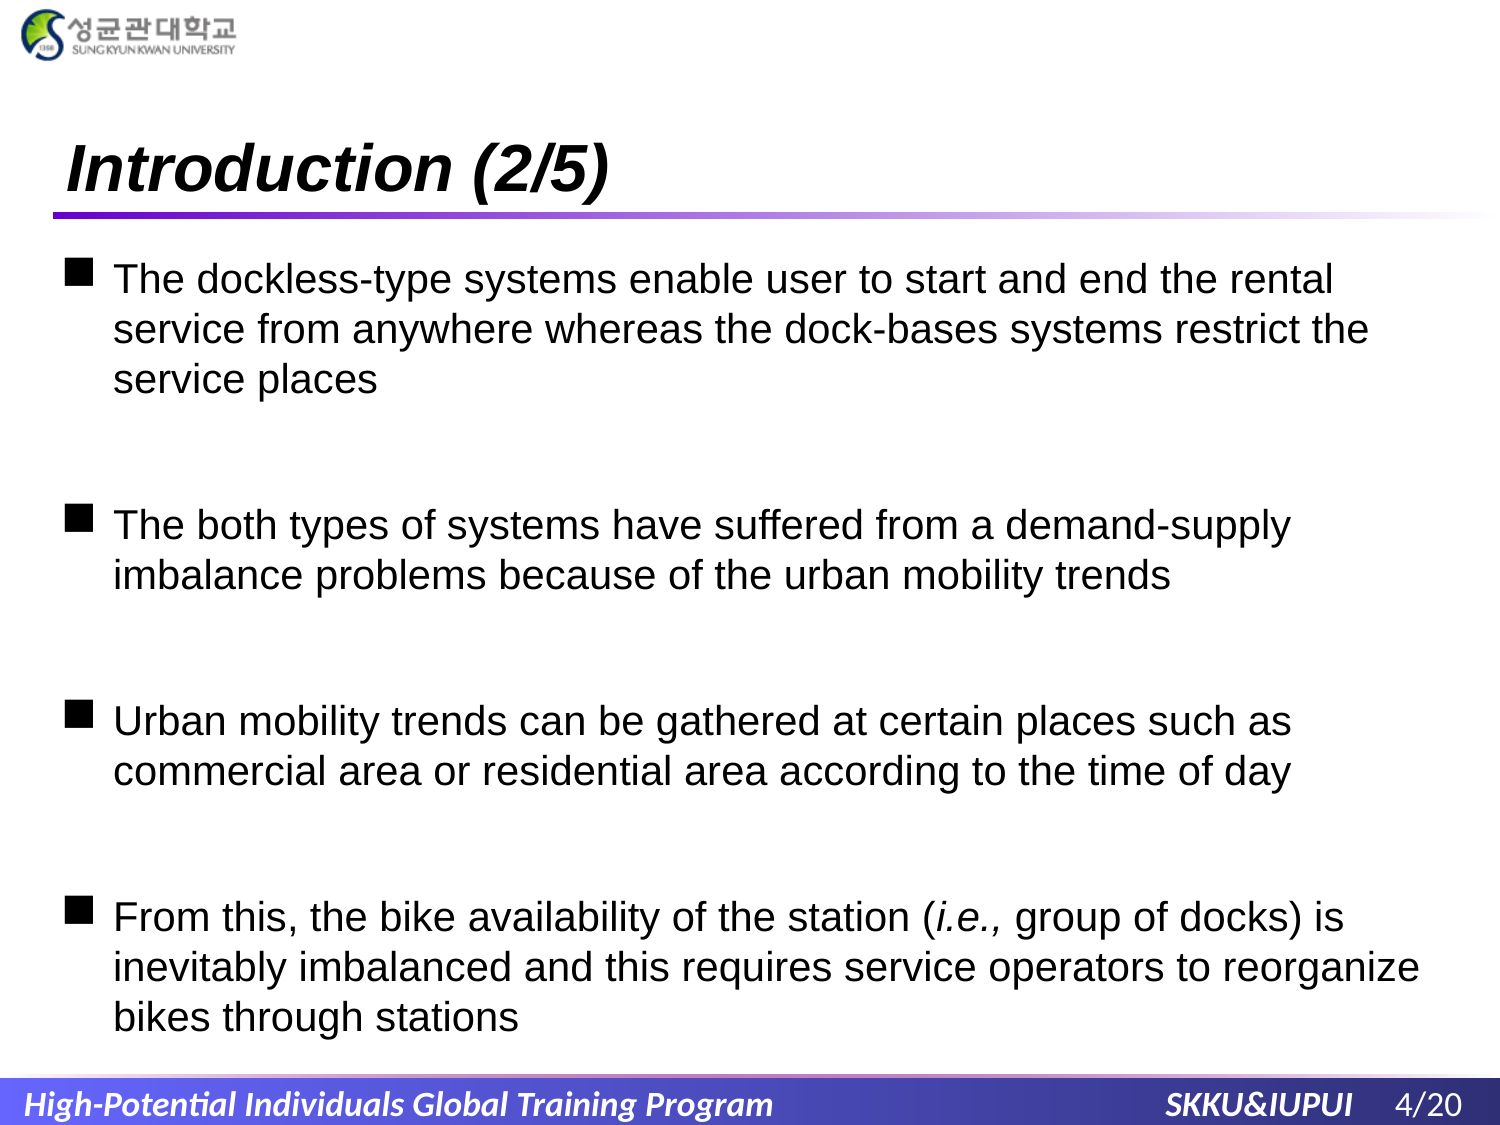

# Introduction (2/5)
The dockless-type systems enable user to start and end the rental service from anywhere whereas the dock-bases systems restrict the service places

The both types of systems have suffered from a demand-supply imbalance problems because of the urban mobility trends

Urban mobility trends can be gathered at certain places such as commercial area or residential area according to the time of day

From this, the bike availability of the station (i.e., group of docks) is inevitably imbalanced and this requires service operators to reorganize bikes through stations